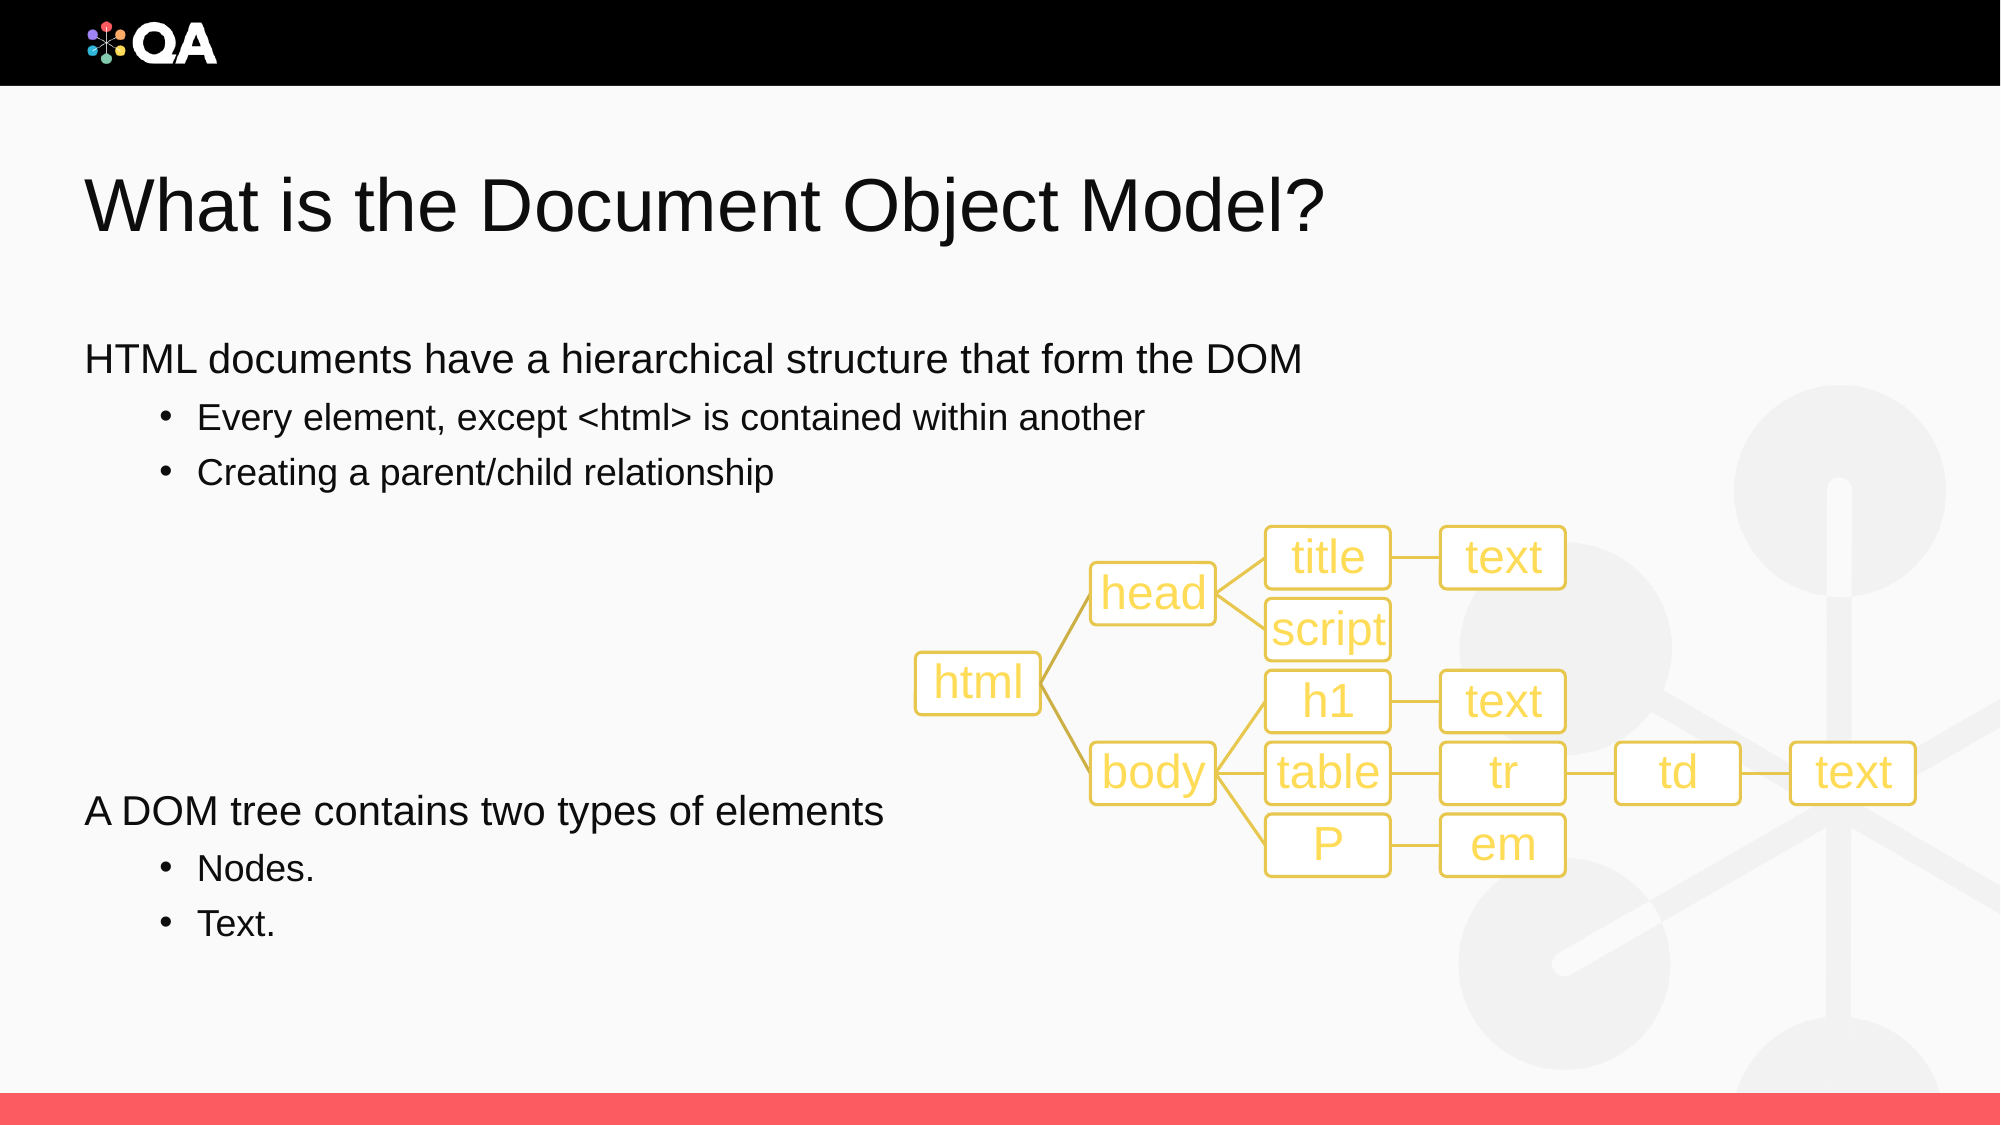

# What is the Document Object Model?
HTML documents have a hierarchical structure that form the DOM
Every element, except <html> is contained within another
Creating a parent/child relationship

A DOM tree contains two types of elements
Nodes.
Text.

html

head

title

text

script

body

h1

text

table

tr

td

text

P

em